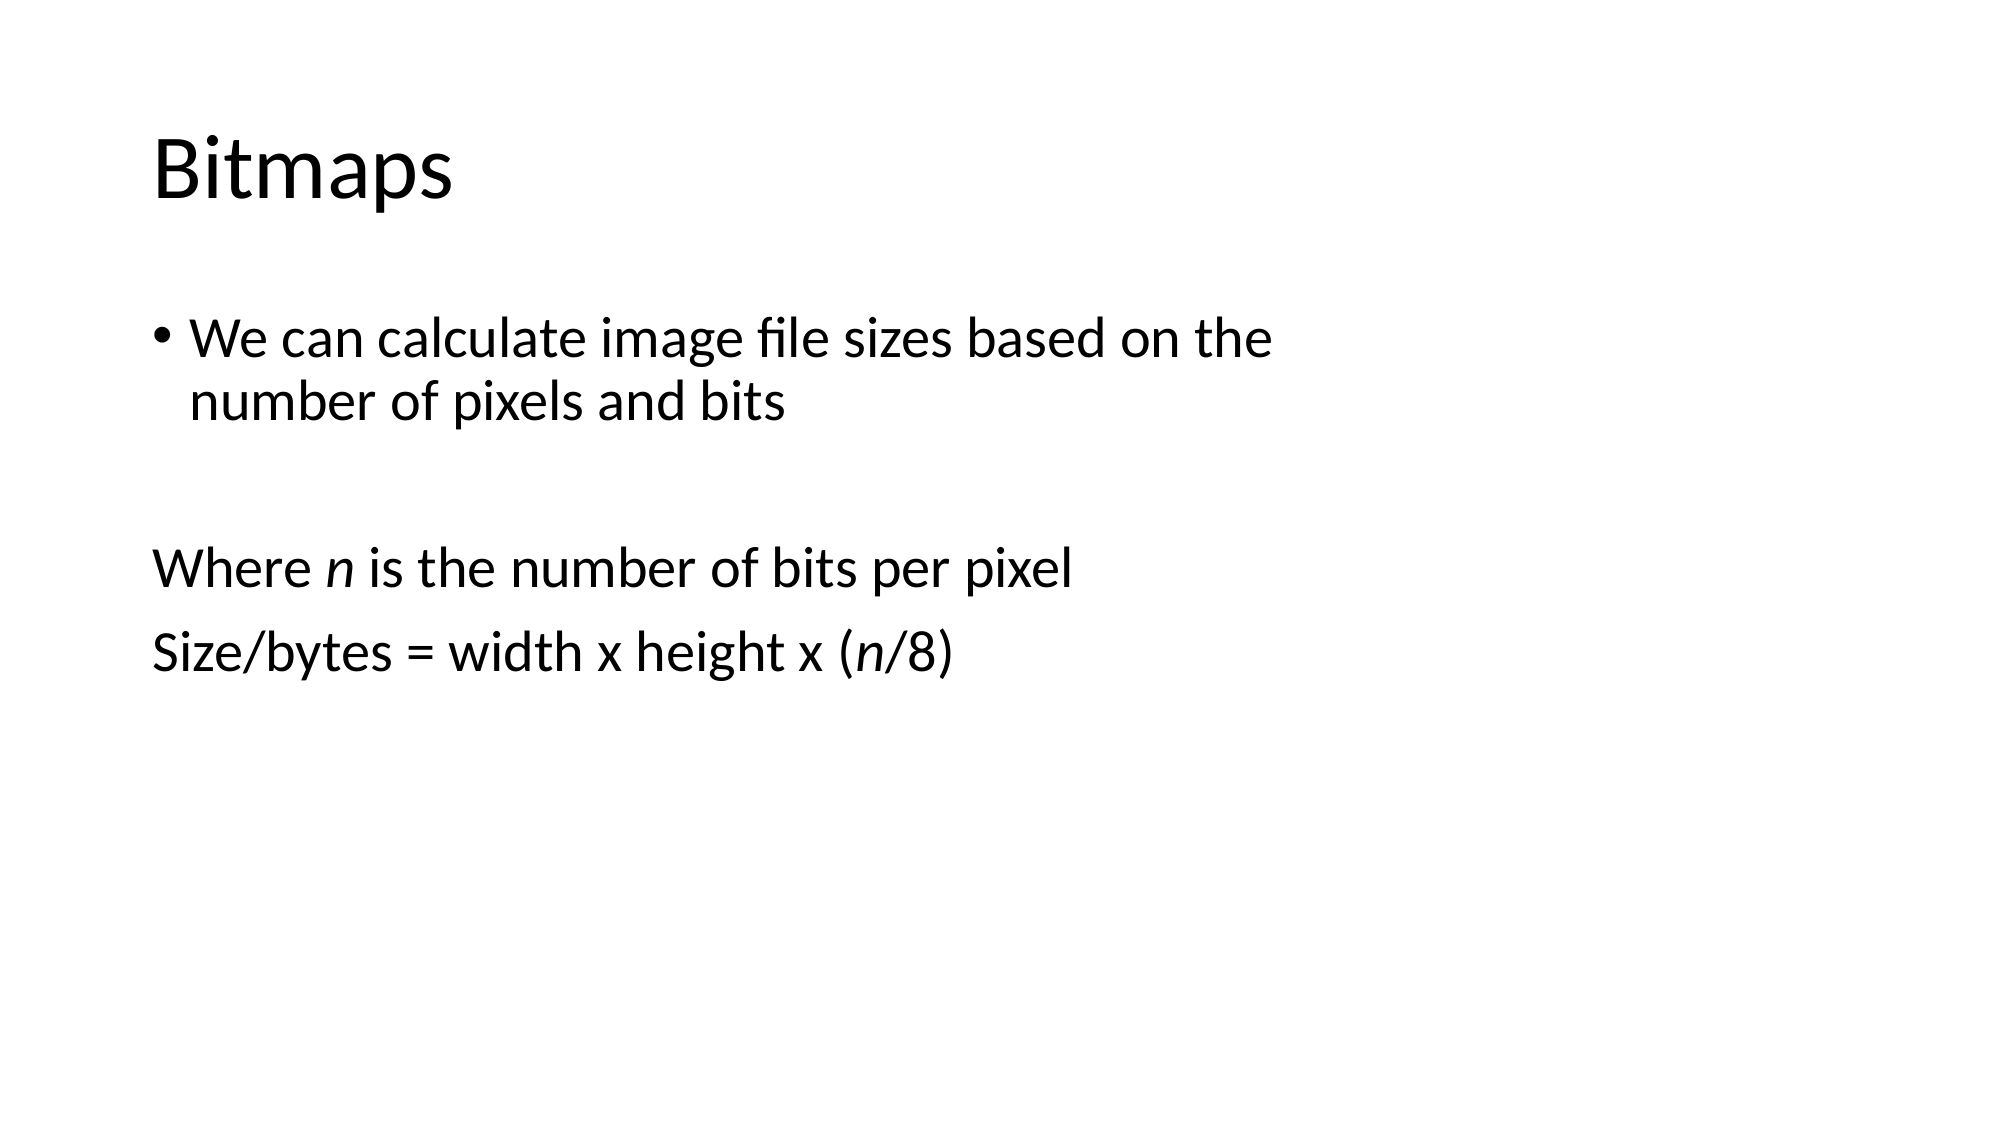

# Bitmaps
We can calculate image file sizes based on the number of pixels and bits

Where n is the number of bits per pixel
Size/bytes = width x height x (n/8)